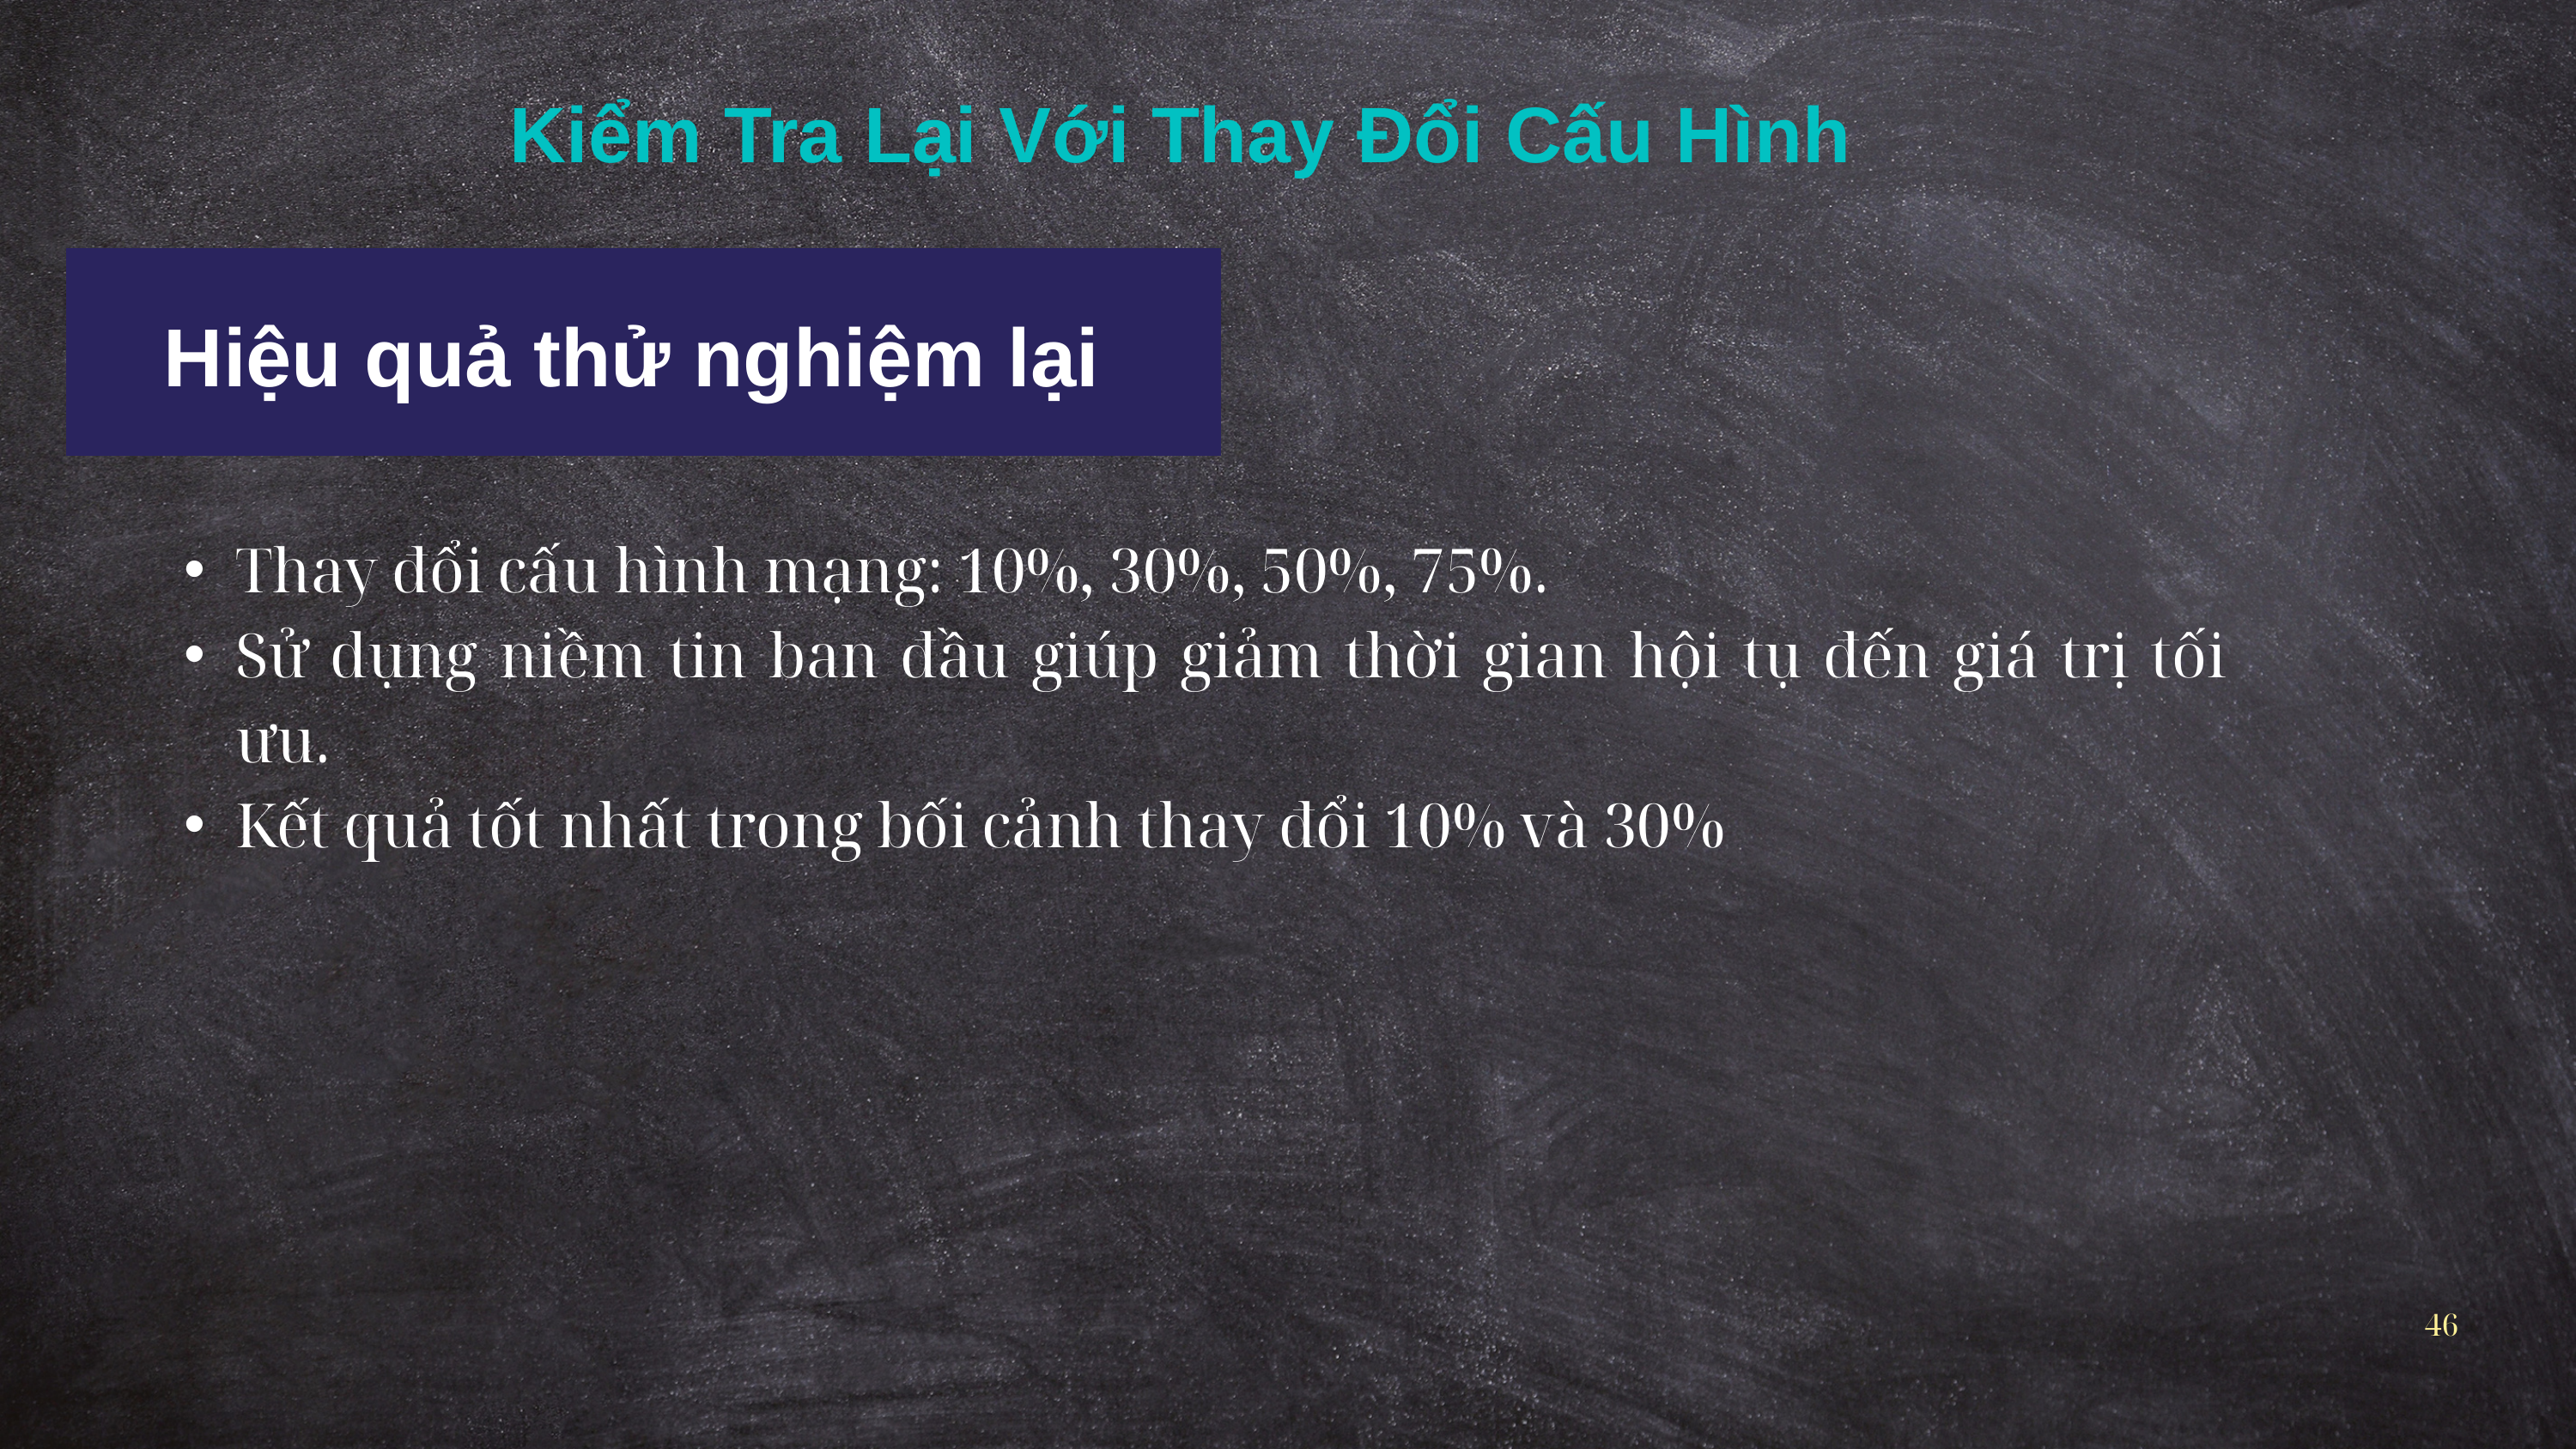

Kiểm Tra Lại Với Thay Đổi Cấu Hình

Hiệu quả thử nghiệm lại
Thay đổi cấu hình mạng: 10%, 30%, 50%, 75%.
Sử dụng niềm tin ban đầu giúp giảm thời gian hội tụ đến giá trị tối ưu.
Kết quả tốt nhất trong bối cảnh thay đổi 10% và 30%

46